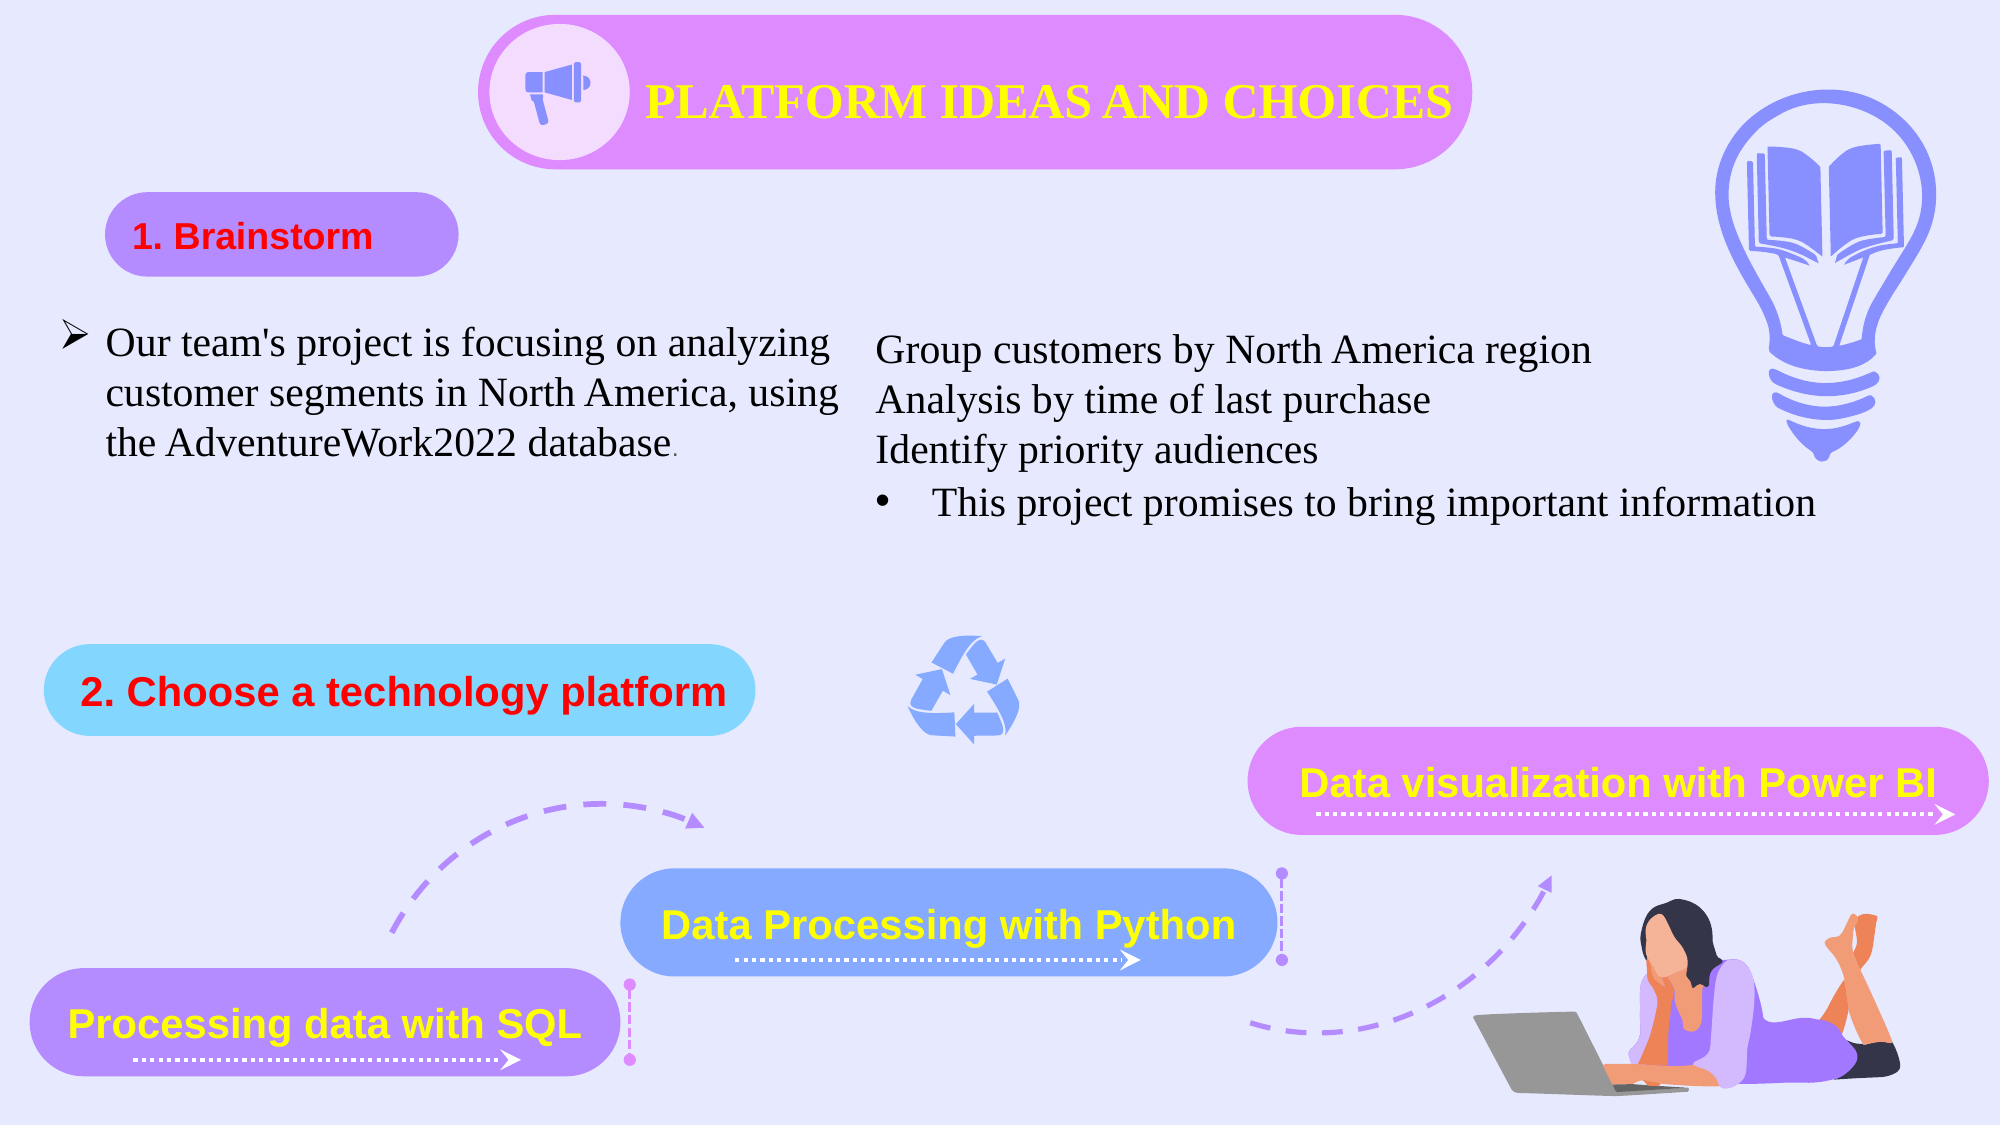

PLATFORM IDEAS AND CHOICES

1. Brainstorm
2. Choose a technology platform
Our team's project is focusing on analyzing customer segments in North America, using the AdventureWork2022 database.

Group customers by North America region
Analysis by time of last purchase
Identify priority audiences
This project promises to bring important information

Data visualization with Power BI

Data Processing with Python

Processing data with SQL